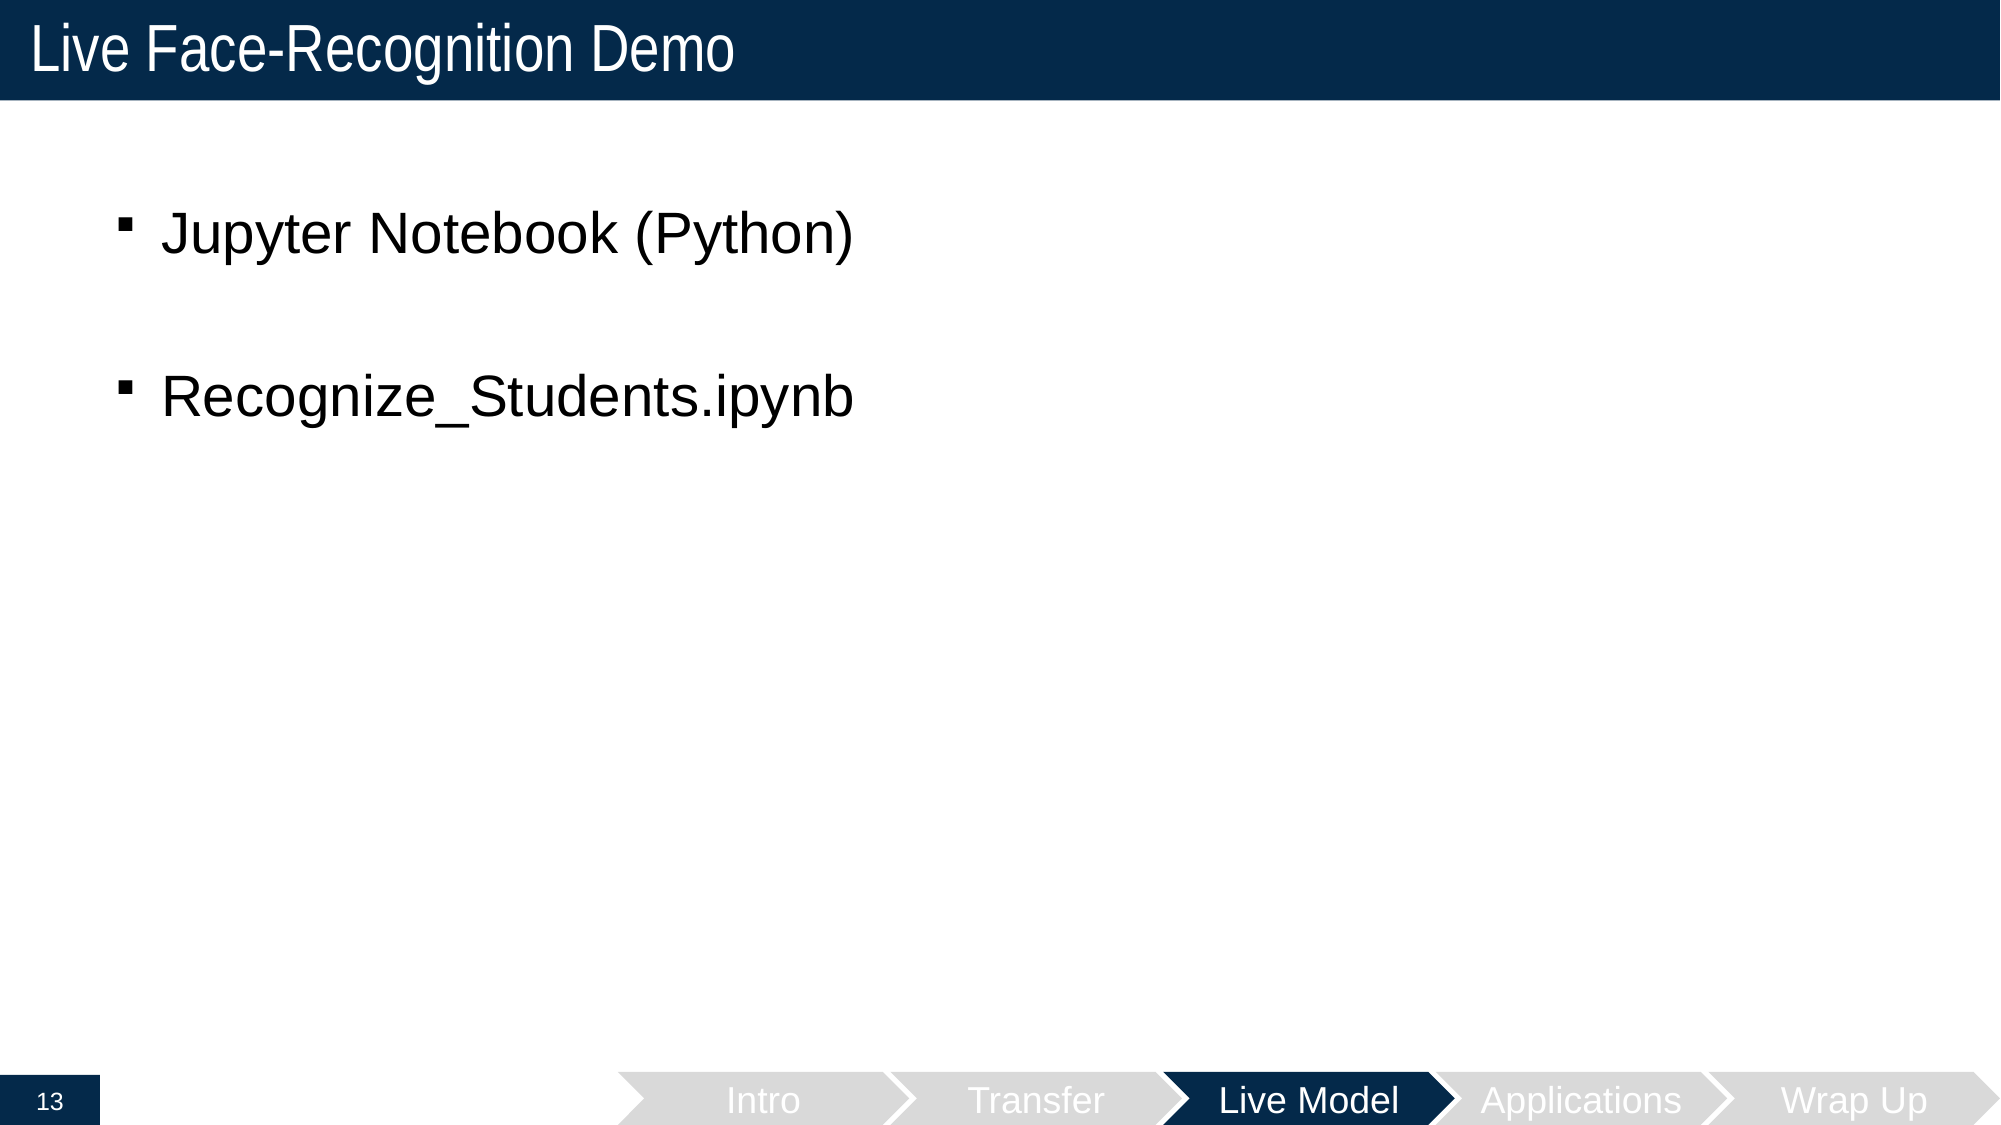

# Live Face-Recognition Demo
Jupyter Notebook (Python)

Recognize_Students.ipynb

Intro
Transfer
Live Model
Applications
Wrap Up
13